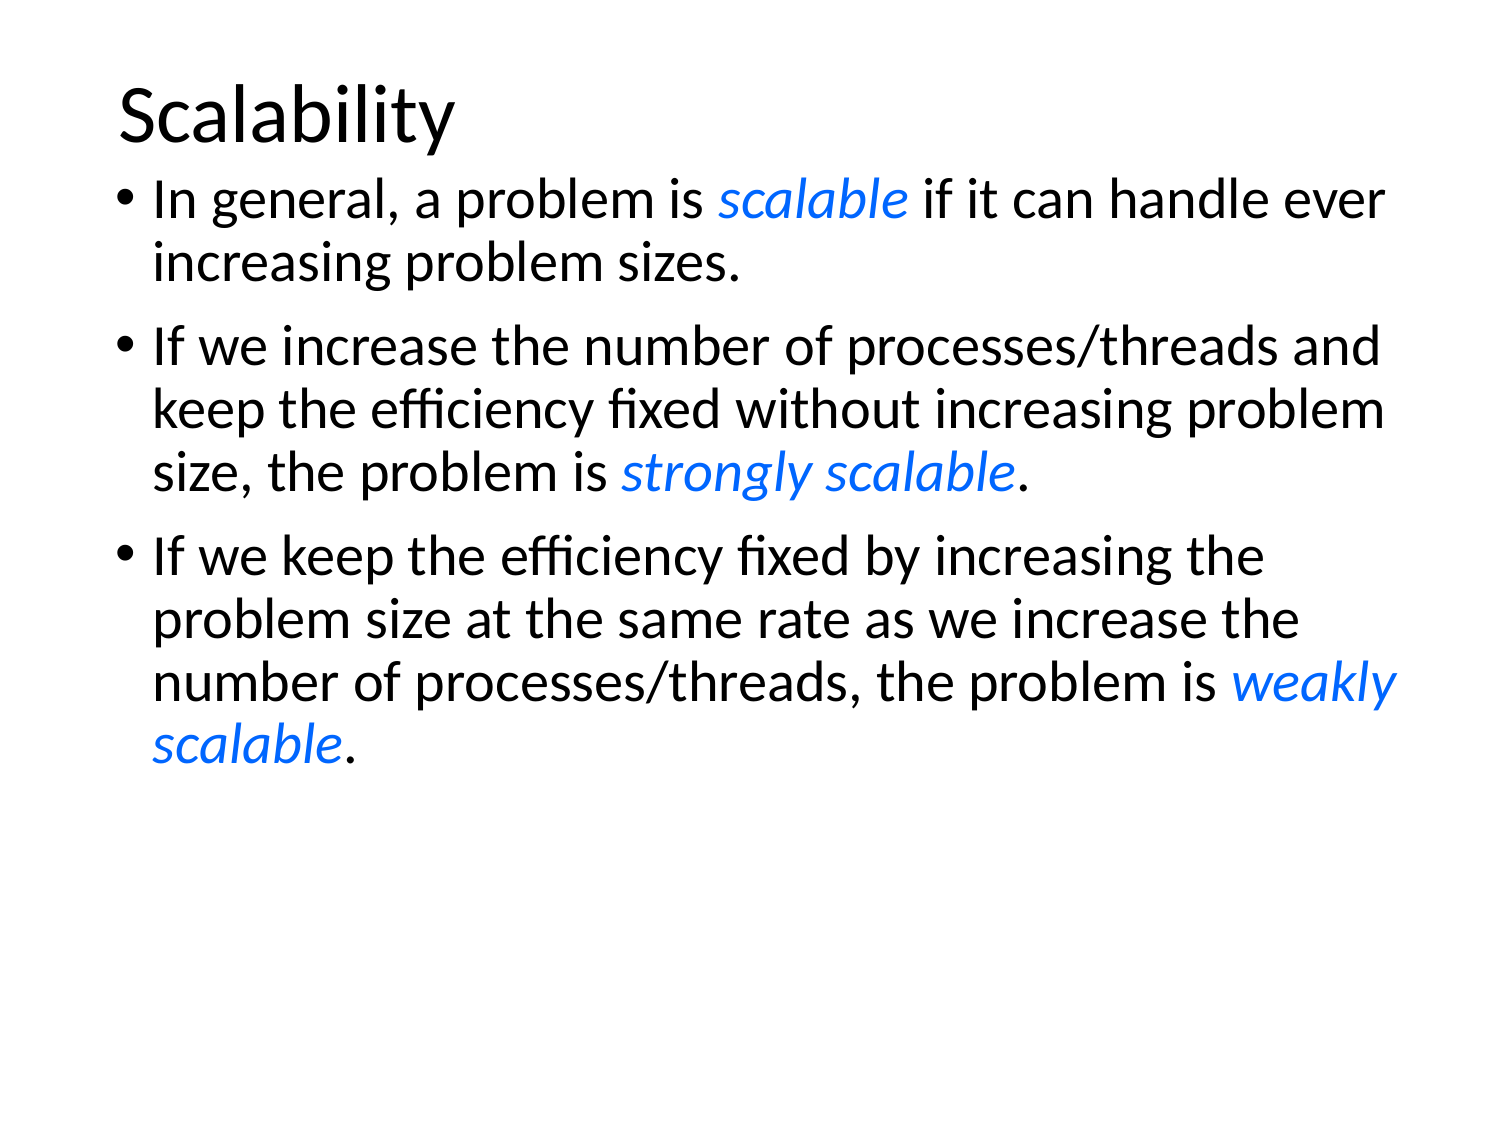

# Scalability
In general, a problem is scalable if it can handle ever increasing problem sizes.
If we increase the number of processes/threads and keep the efficiency fixed without increasing problem size, the problem is strongly scalable.
If we keep the efficiency fixed by increasing the problem size at the same rate as we increase the number of processes/threads, the problem is weakly scalable.